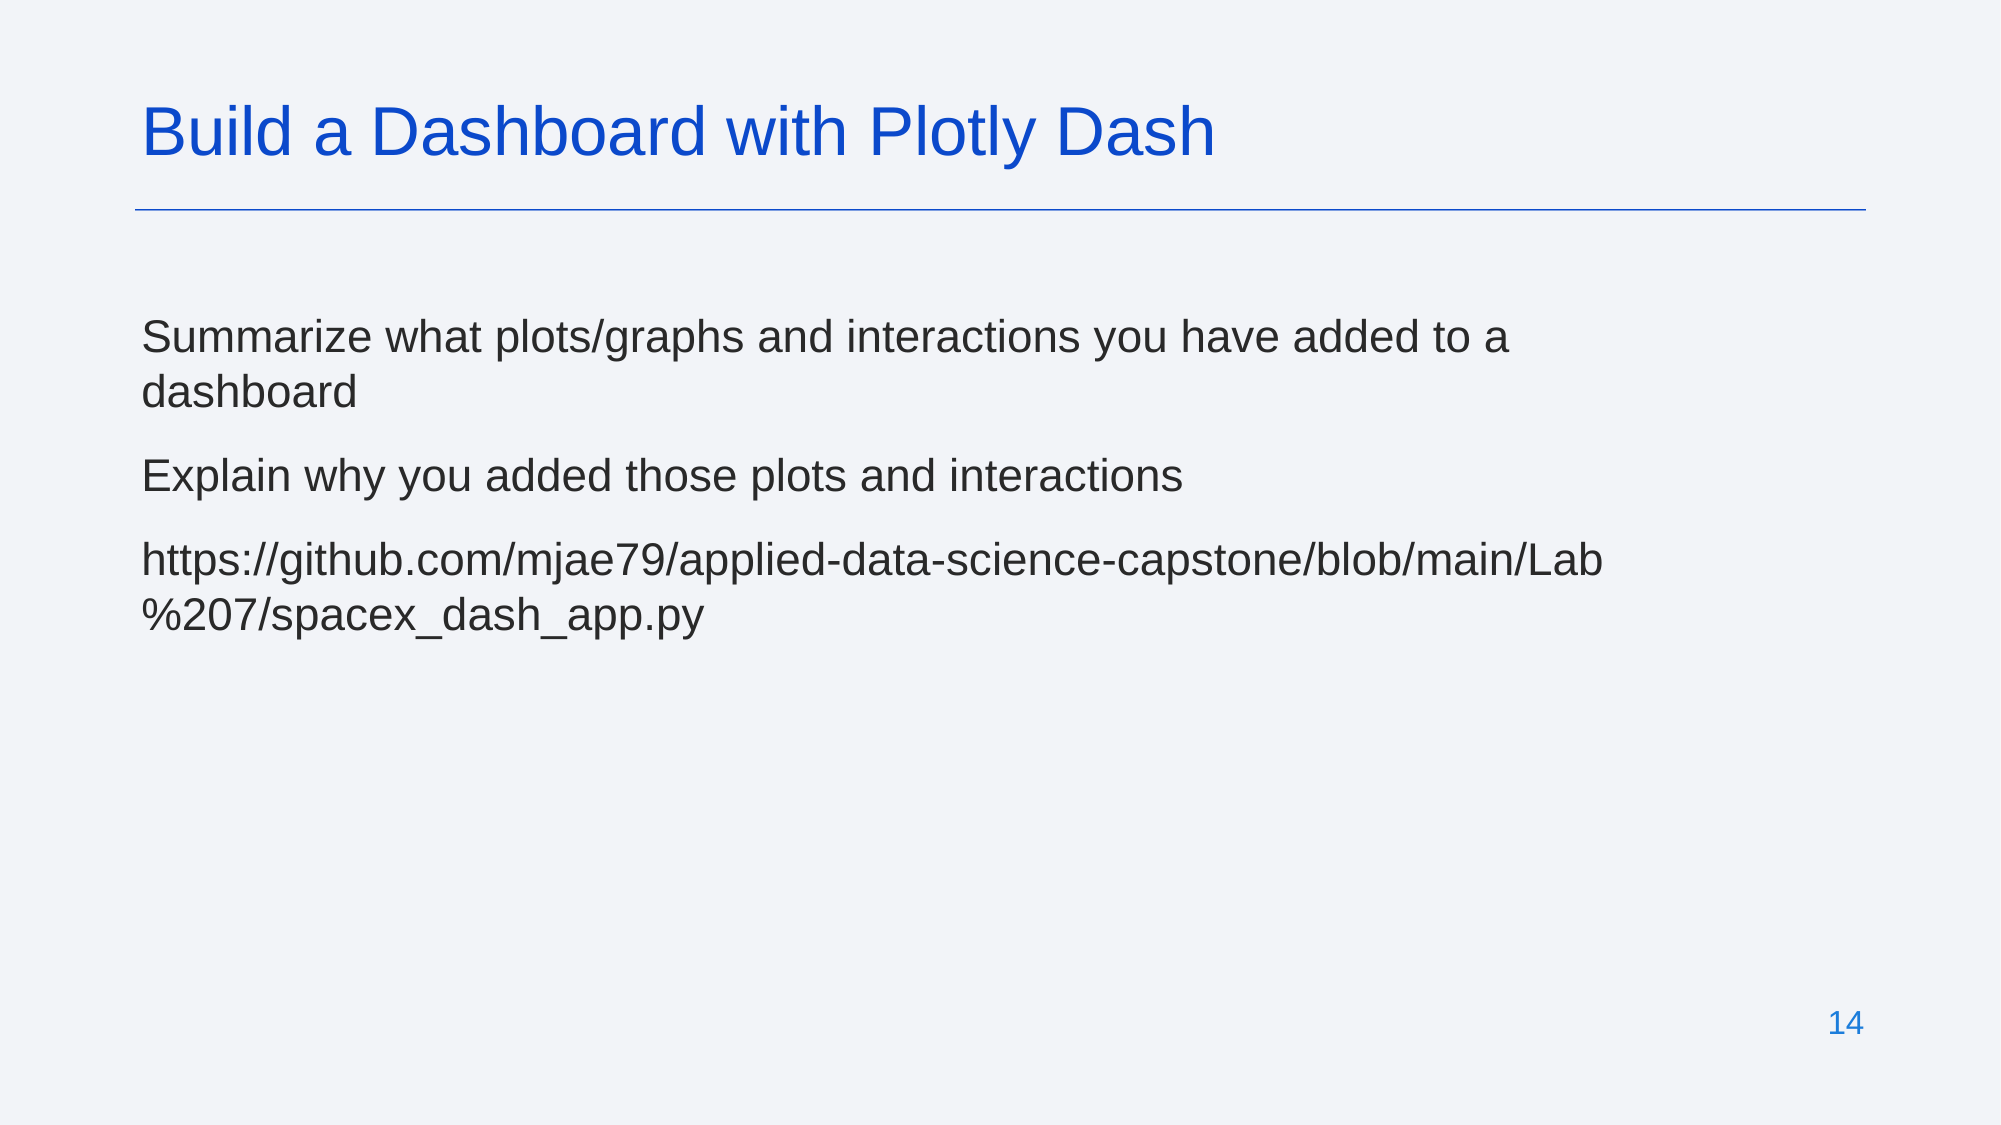

Build a Dashboard with Plotly Dash
Summarize what plots/graphs and interactions you have added to a dashboard
Explain why you added those plots and interactions
https://github.com/mjae79/applied-data-science-capstone/blob/main/Lab%207/spacex_dash_app.py
14